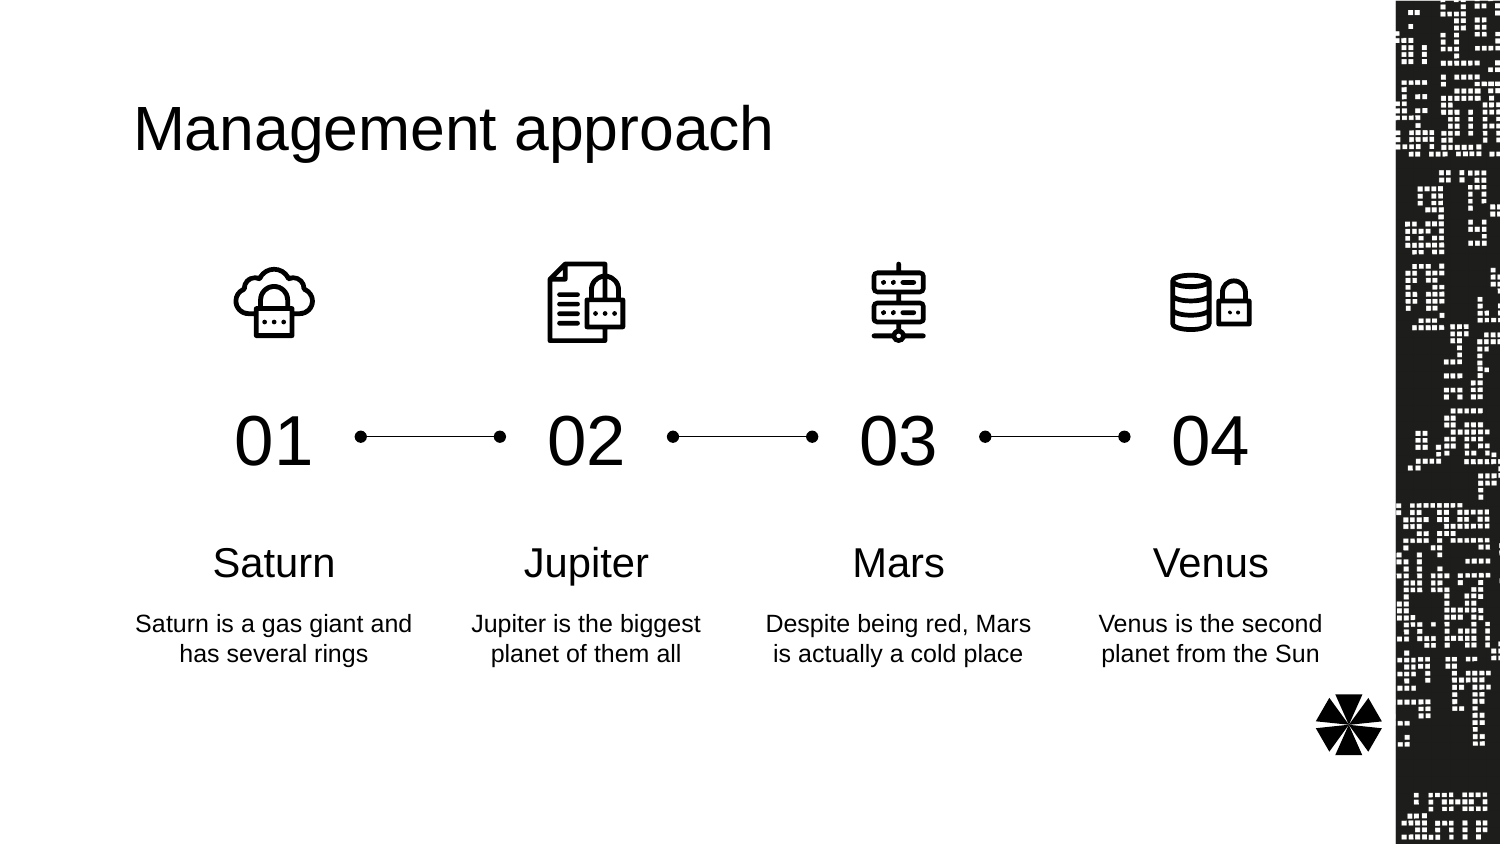

# Management approach

01
02
03
04
Saturn
Jupiter
Mars
Venus
Saturn is a gas giant and has several rings
Jupiter is the biggest planet of them all
Despite being red, Mars is actually a cold place
Venus is the second planet from the Sun